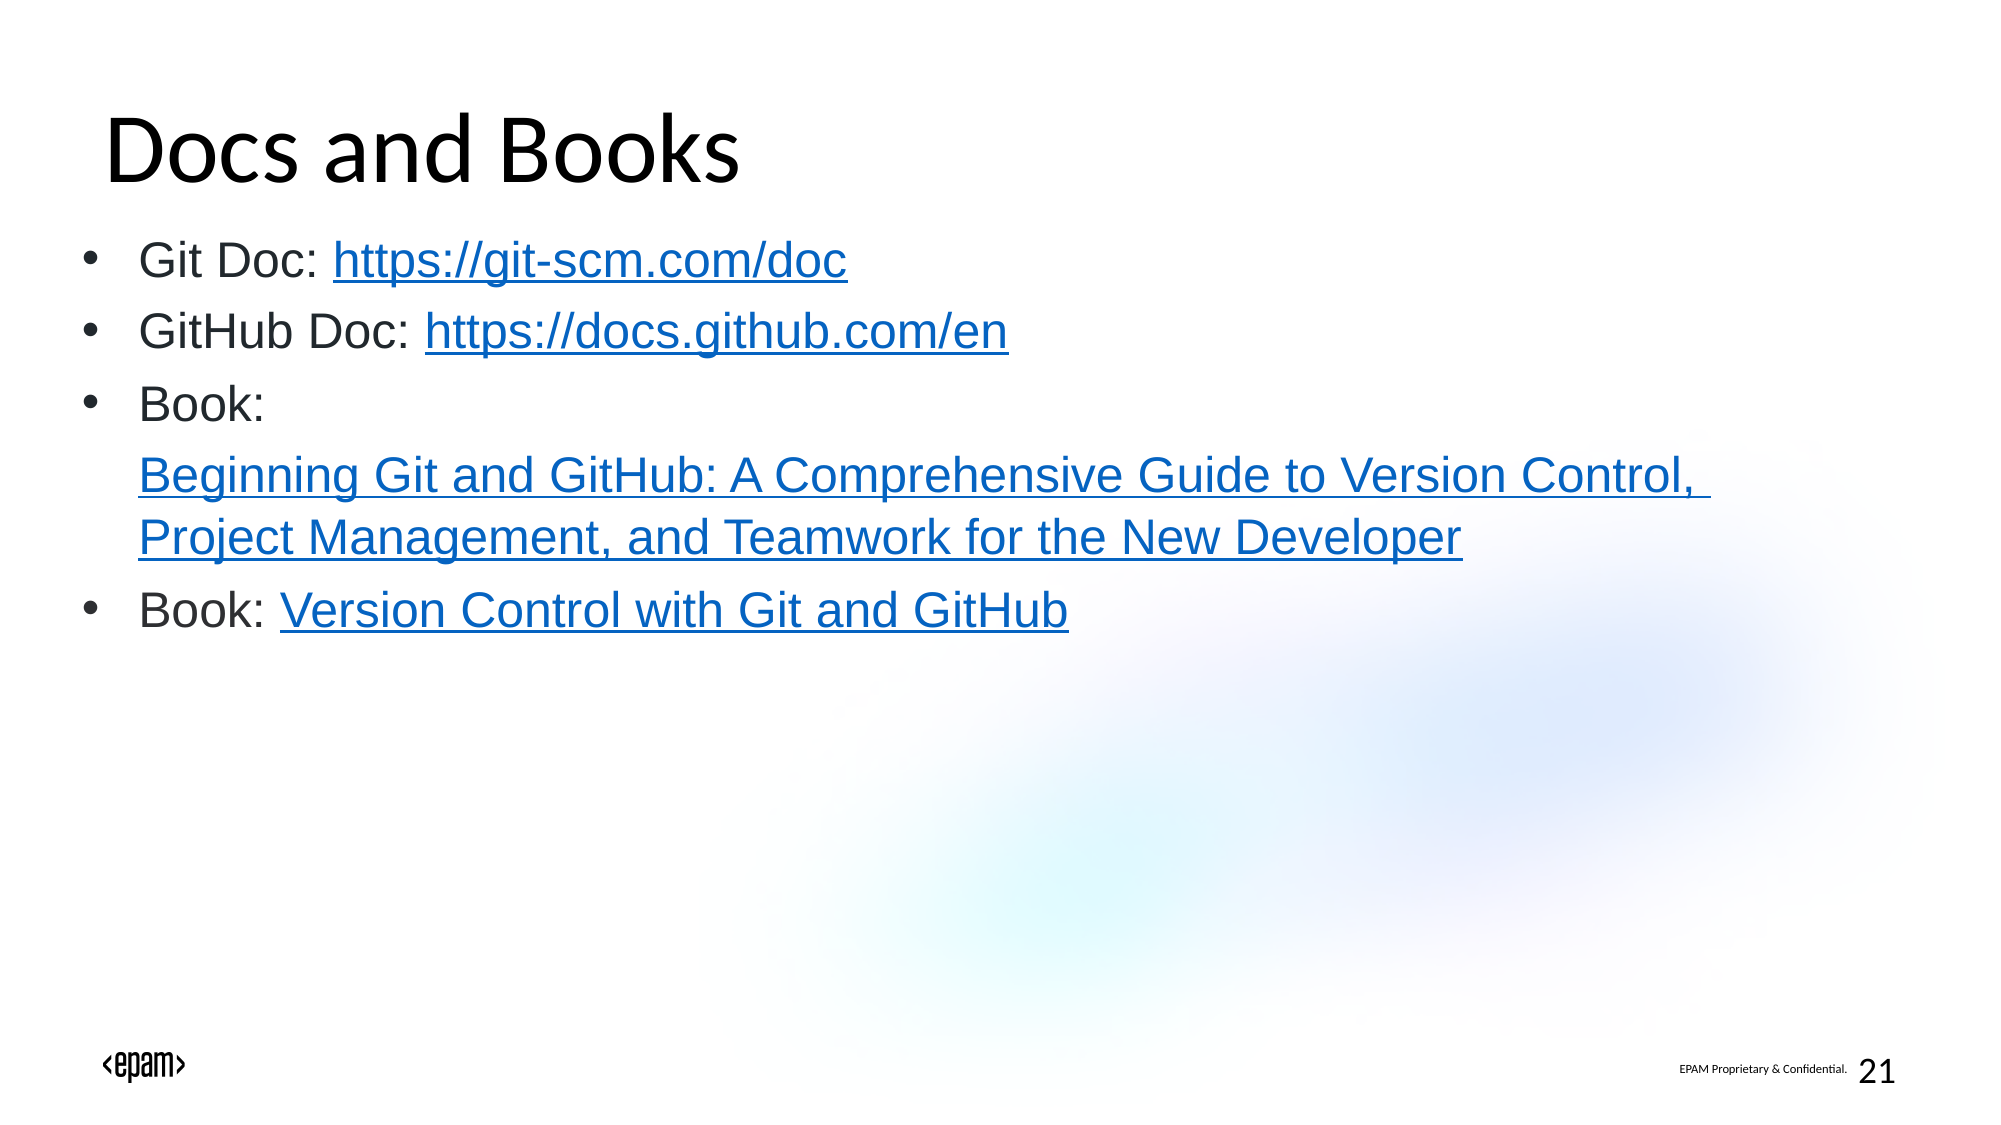

Docs and Books
Git Doc: https://git-scm.com/doc
GitHub Doc: https://docs.github.com/en
Book: Beginning Git and GitHub: A Comprehensive Guide to Version Control, Project Management, and Teamwork for the New Developer
Book: Version Control with Git and GitHub